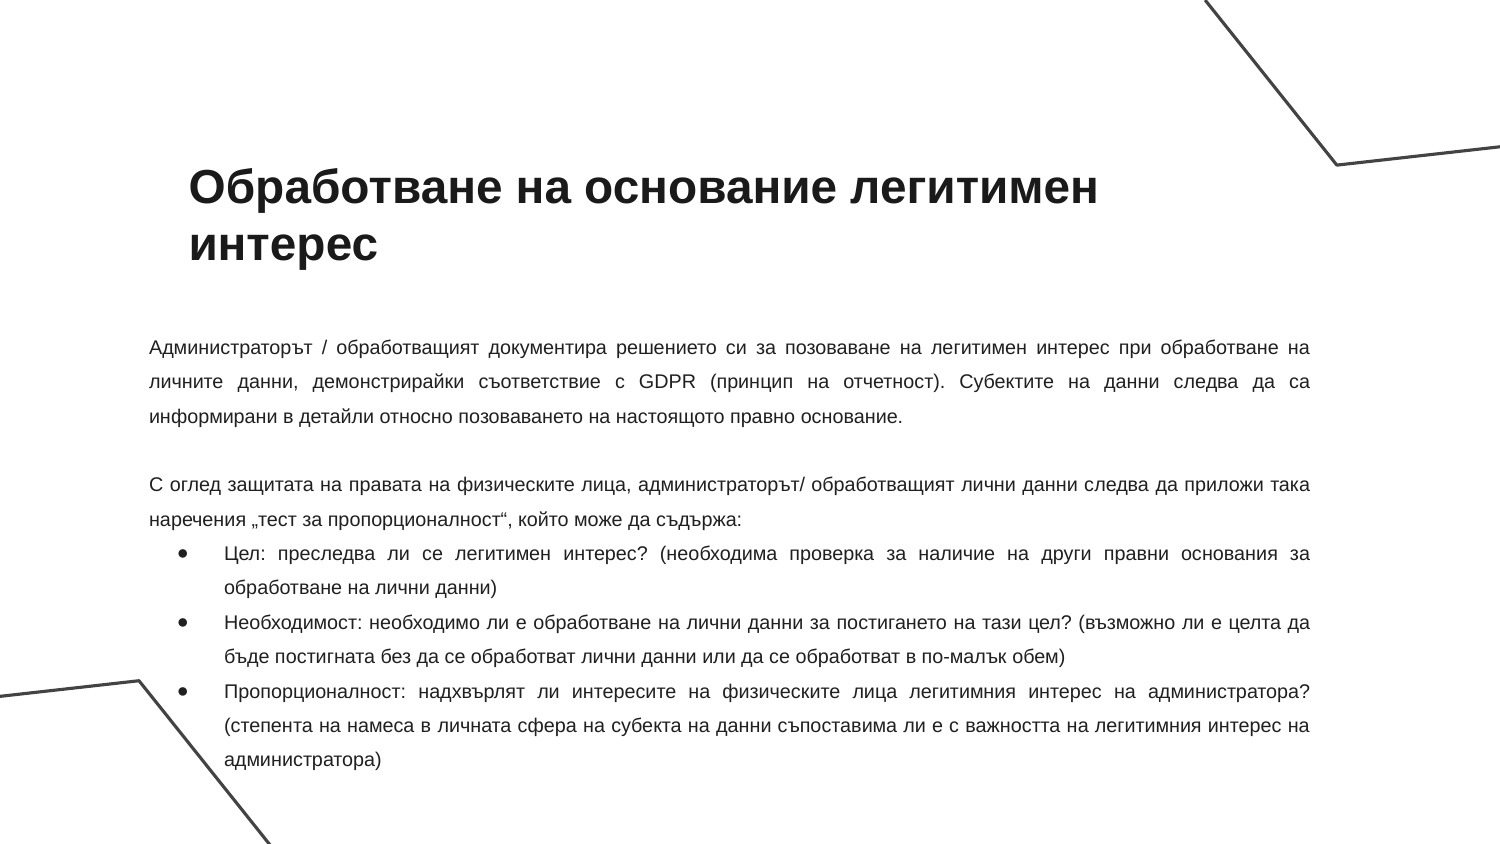

# Обработване на основание легитимен интерес
Администраторът / обработващият документира решението си за позоваване на легитимен интерес при обработване на личните данни, демонстрирайки съответствие с GDPR (принцип на отчетност). Субектите на данни следва да са информирани в детайли относно позоваването на настоящото правно основание.

С оглед защитата на правата на физическите лица, администраторът/ обработващият лични данни следва да приложи така наречения „тест за пропорционалност“, който може да съдържа:
Цел: преследва ли се легитимен интерес? (необходима проверка за наличие на други правни основания за обработване на лични данни)
Необходимост: необходимо ли е обработване на лични данни за постигането на тази цел? (възможно ли е целта да бъде постигната без да се обработват лични данни или да се обработват в по-малък обем)
Пропорционалност: надхвърлят ли интересите на физическите лица легитимния интерес на администратора? (степента на намеса в личната сфера на субекта на данни съпоставима ли е с важността на легитимния интерес на администратора)